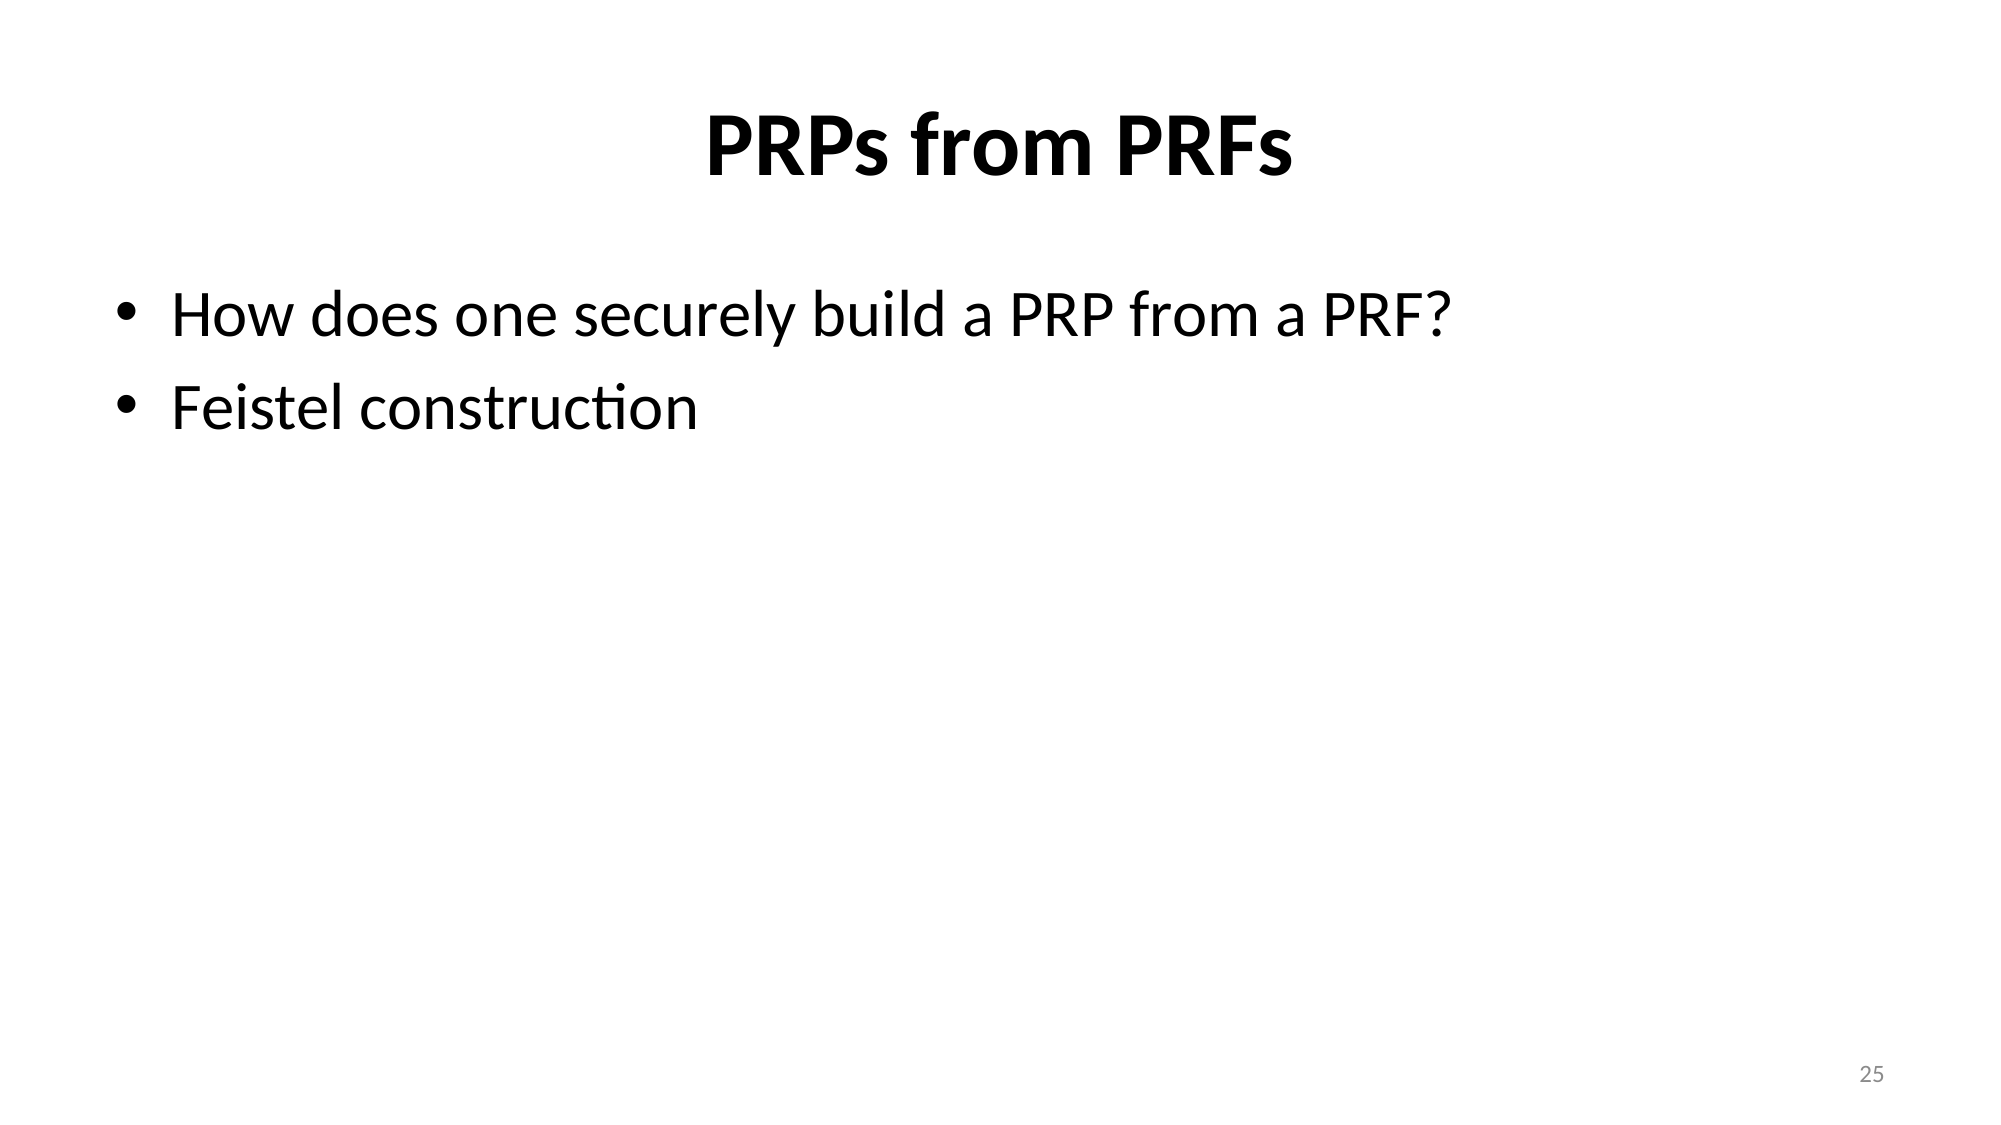

# PRPs from PRFs
How does one securely build a PRP from a PRF?
Feistel construction
25